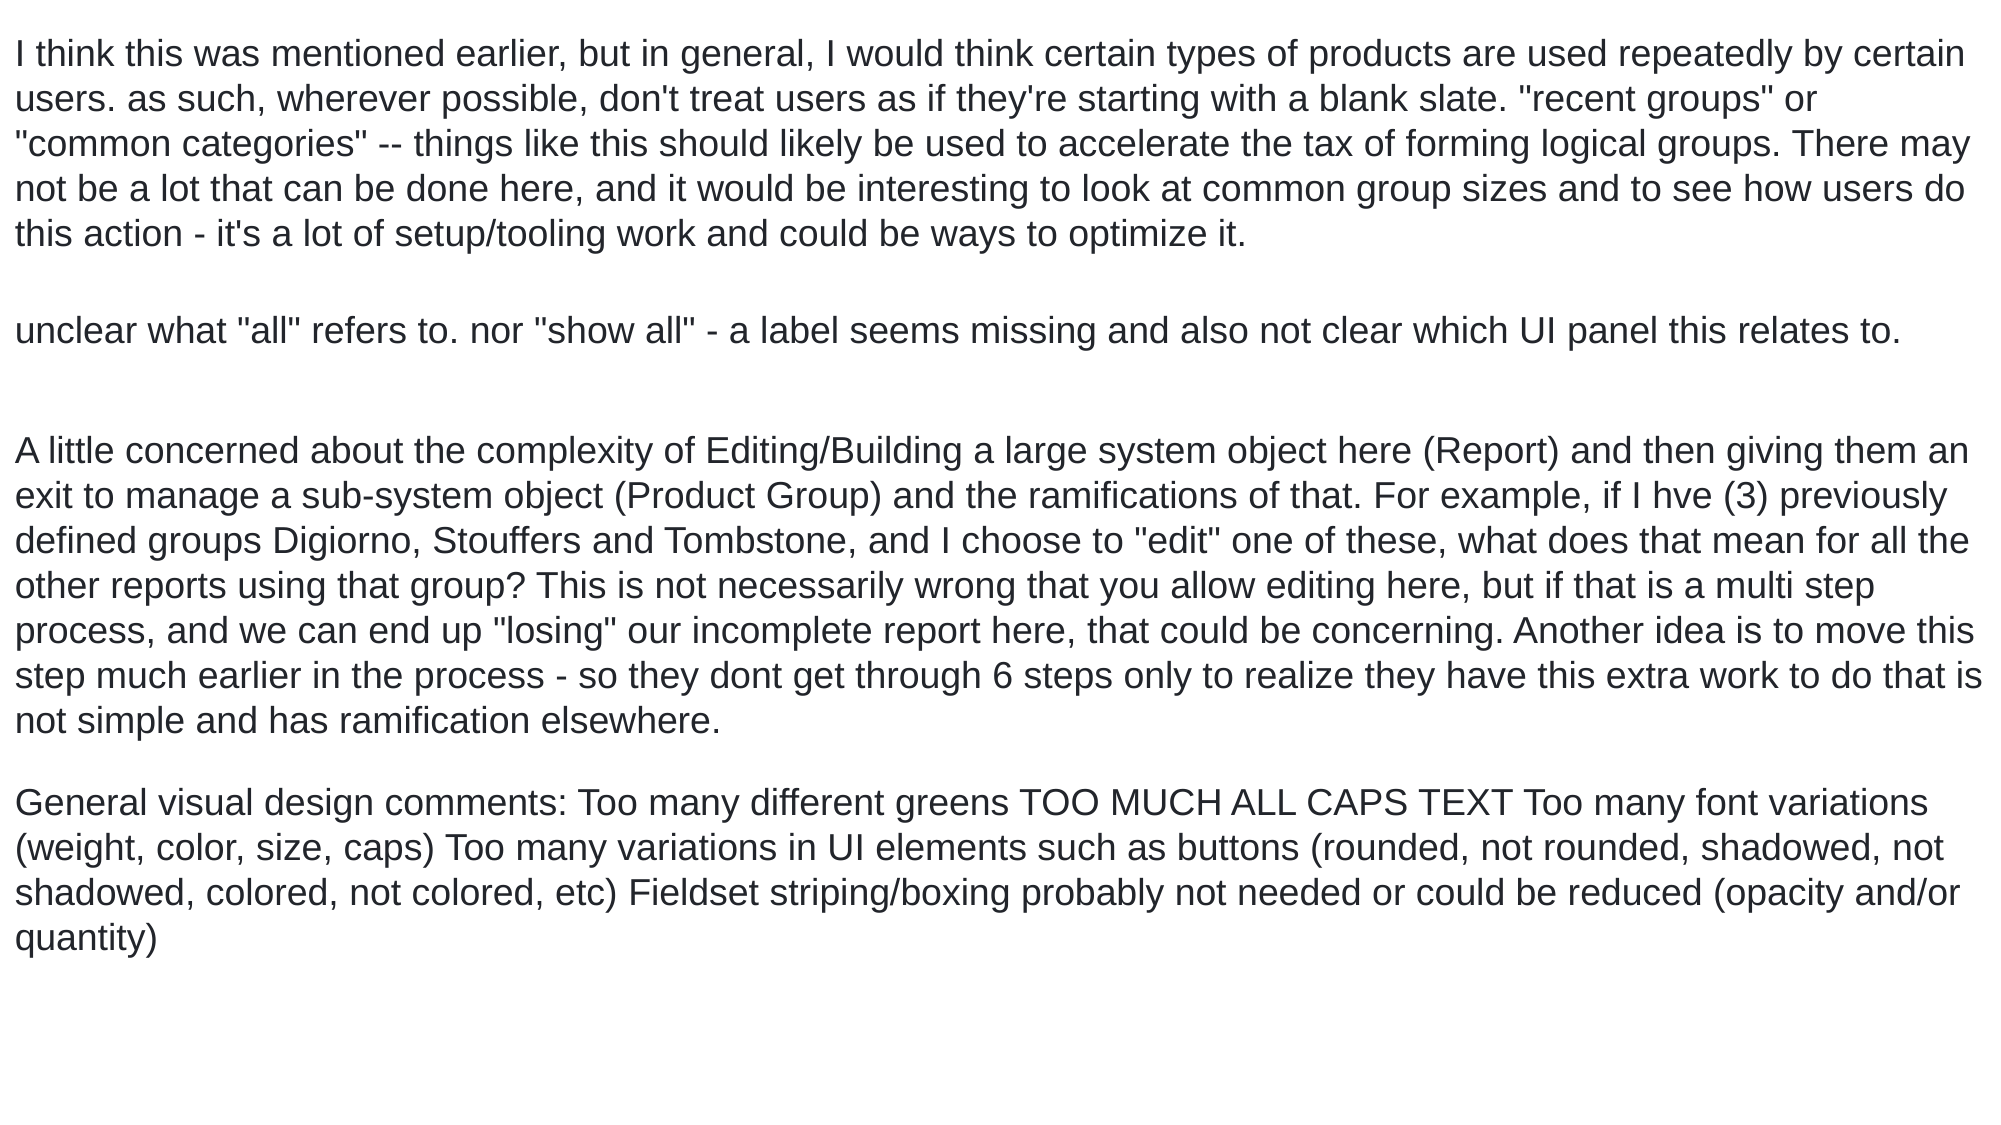

I think this was mentioned earlier, but in general, I would think certain types of products are used repeatedly by certain users. as such, wherever possible, don't treat users as if they're starting with a blank slate. "recent groups" or "common categories" -- things like this should likely be used to accelerate the tax of forming logical groups. There may not be a lot that can be done here, and it would be interesting to look at common group sizes and to see how users do this action - it's a lot of setup/tooling work and could be ways to optimize it.
unclear what "all" refers to. nor "show all" - a label seems missing and also not clear which UI panel this relates to.
A little concerned about the complexity of Editing/Building a large system object here (Report) and then giving them an exit to manage a sub-system object (Product Group) and the ramifications of that. For example, if I hve (3) previously defined groups Digiorno, Stouffers and Tombstone, and I choose to "edit" one of these, what does that mean for all the other reports using that group? This is not necessarily wrong that you allow editing here, but if that is a multi step process, and we can end up "losing" our incomplete report here, that could be concerning. Another idea is to move this step much earlier in the process - so they dont get through 6 steps only to realize they have this extra work to do that is not simple and has ramification elsewhere.
General visual design comments: Too many different greens TOO MUCH ALL CAPS TEXT Too many font variations (weight, color, size, caps) Too many variations in UI elements such as buttons (rounded, not rounded, shadowed, not shadowed, colored, not colored, etc) Fieldset striping/boxing probably not needed or could be reduced (opacity and/or quantity)